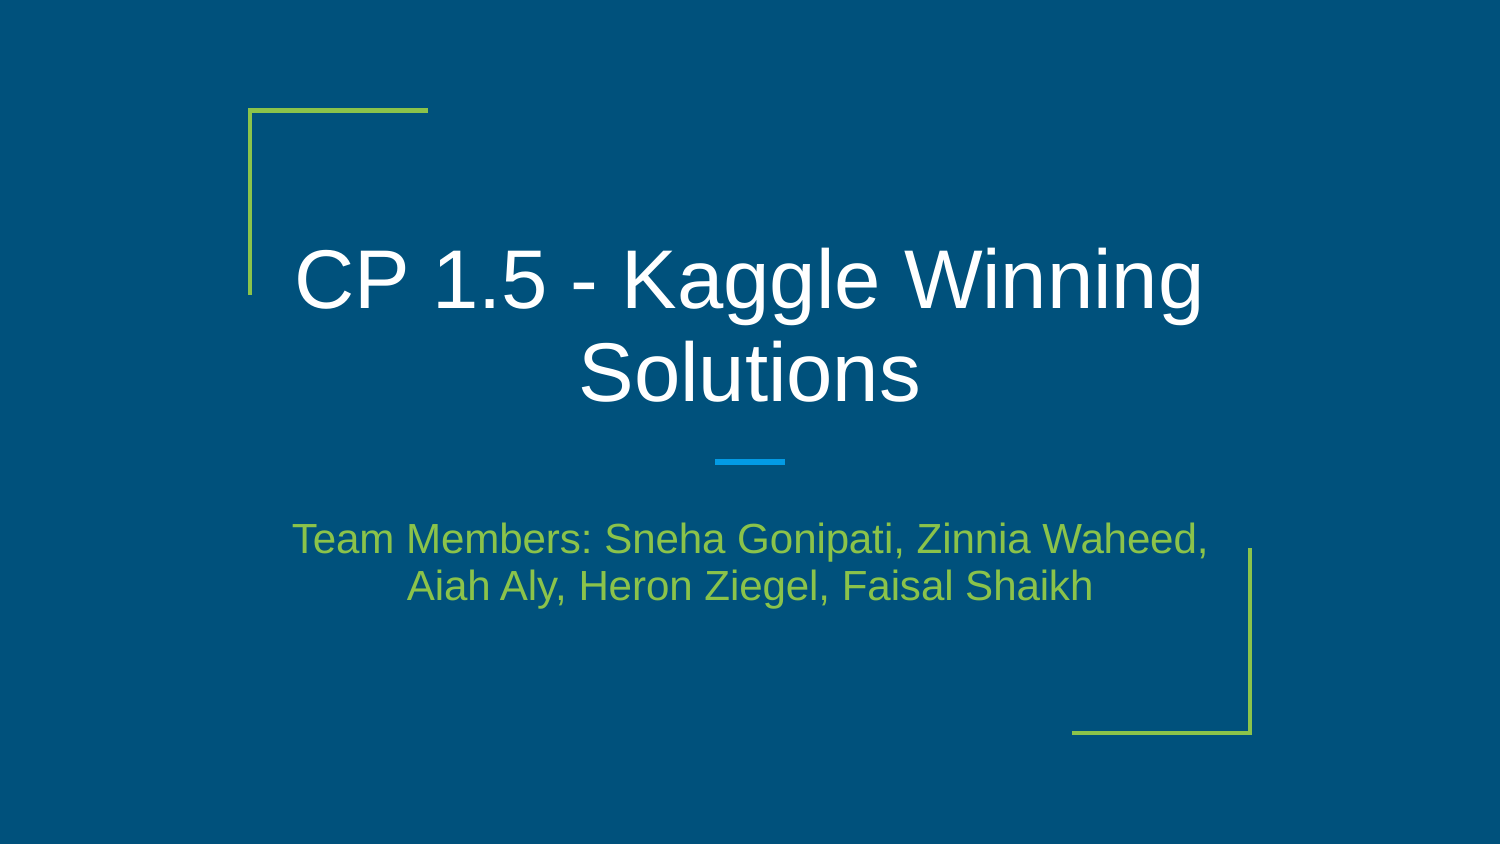

# CP 1.5 - Kaggle Winning Solutions
Team Members: Sneha Gonipati, Zinnia Waheed, Aiah Aly, Heron Ziegel, Faisal Shaikh